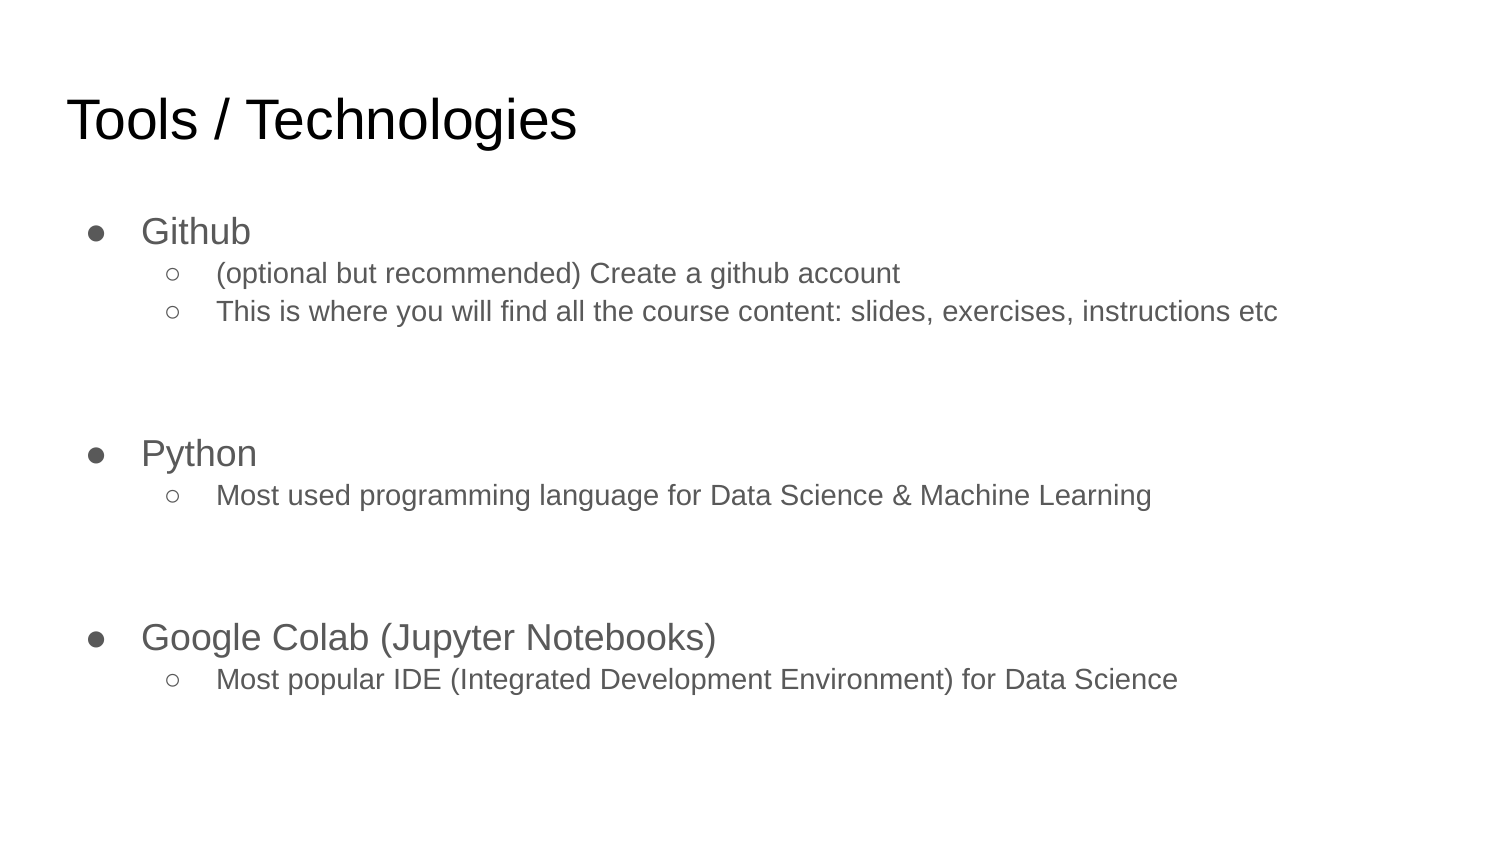

# Tools / Technologies
Github
(optional but recommended) Create a github account
This is where you will find all the course content: slides, exercises, instructions etc

Python
Most used programming language for Data Science & Machine Learning

Google Colab (Jupyter Notebooks)
Most popular IDE (Integrated Development Environment) for Data Science